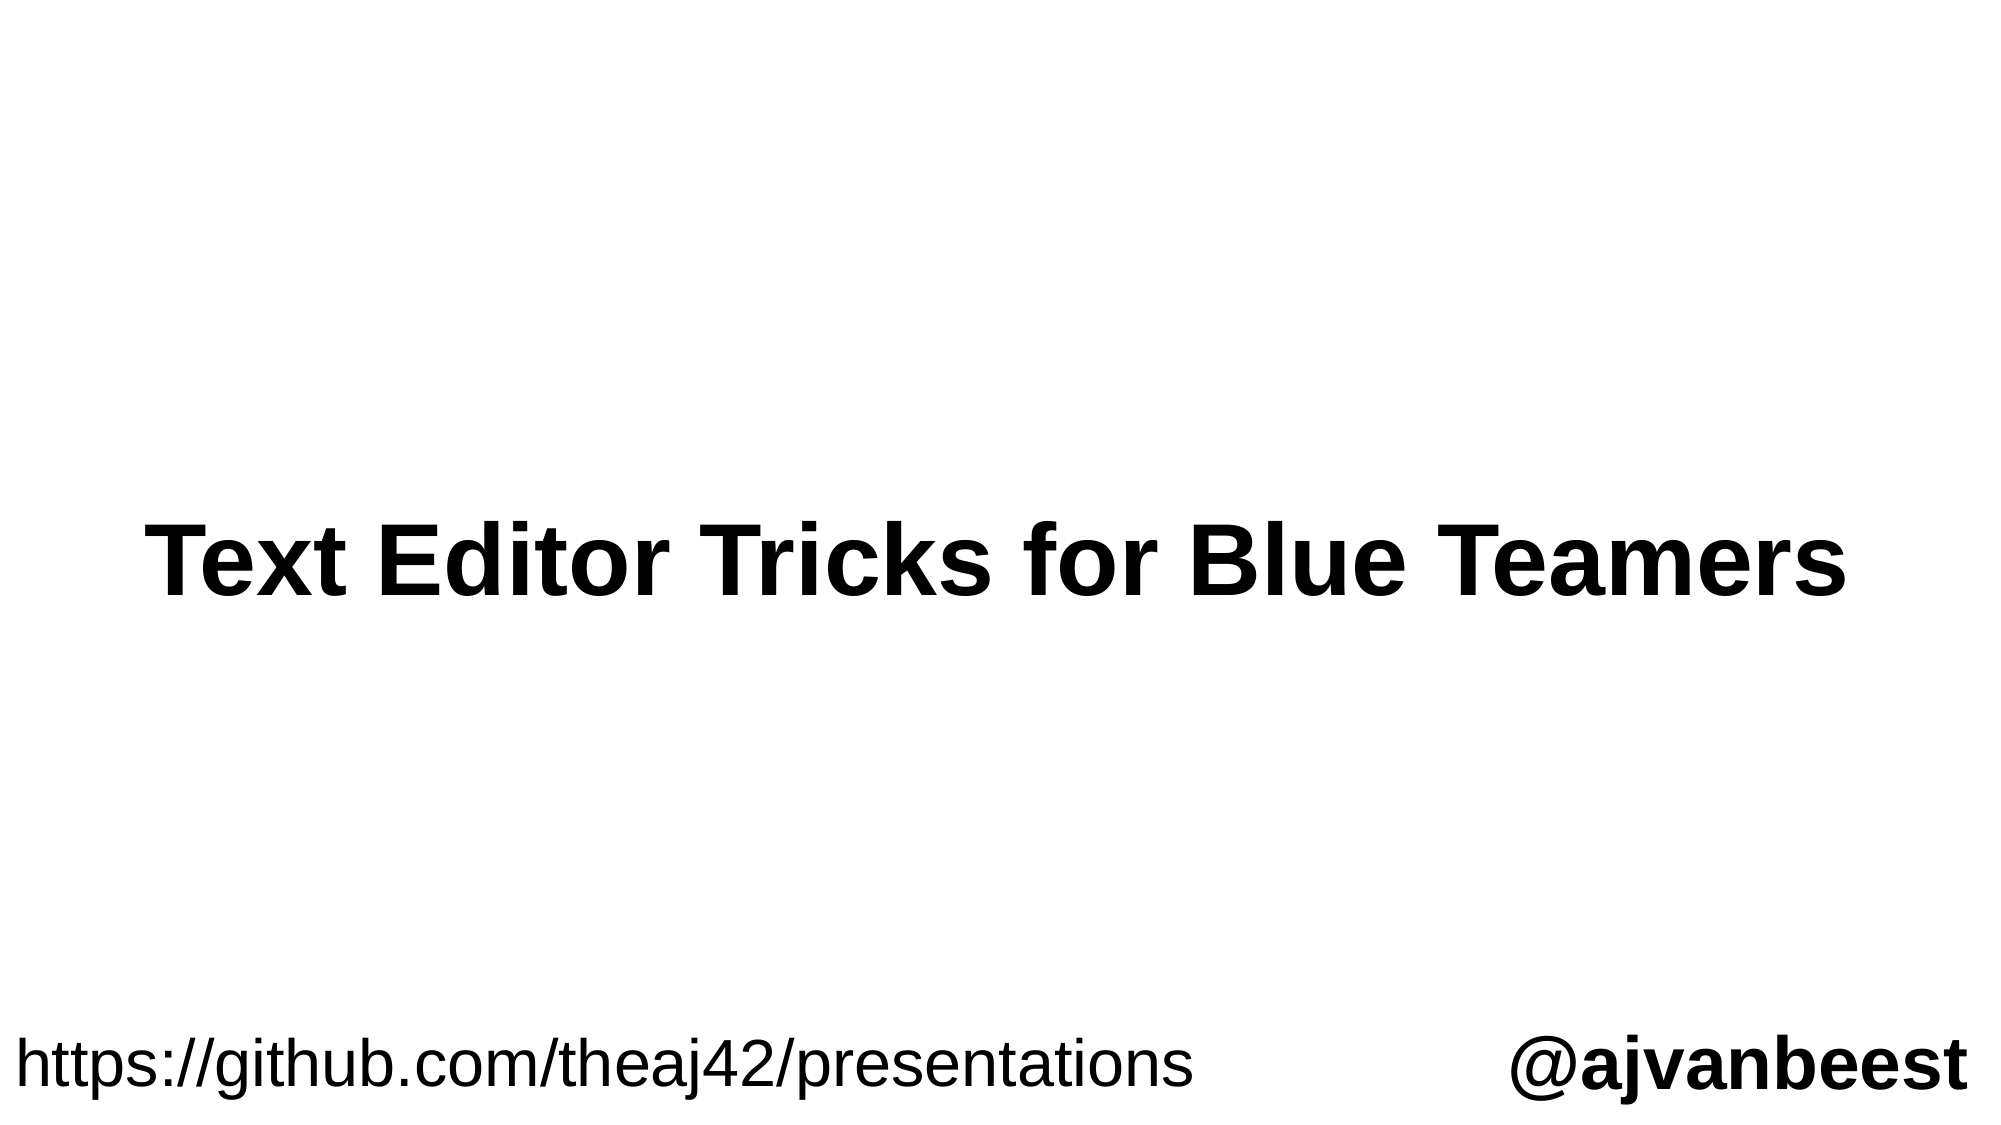

# Text Editor Tricks for Blue Teamers
https://github.com/theaj42/presentations
@ajvanbeest